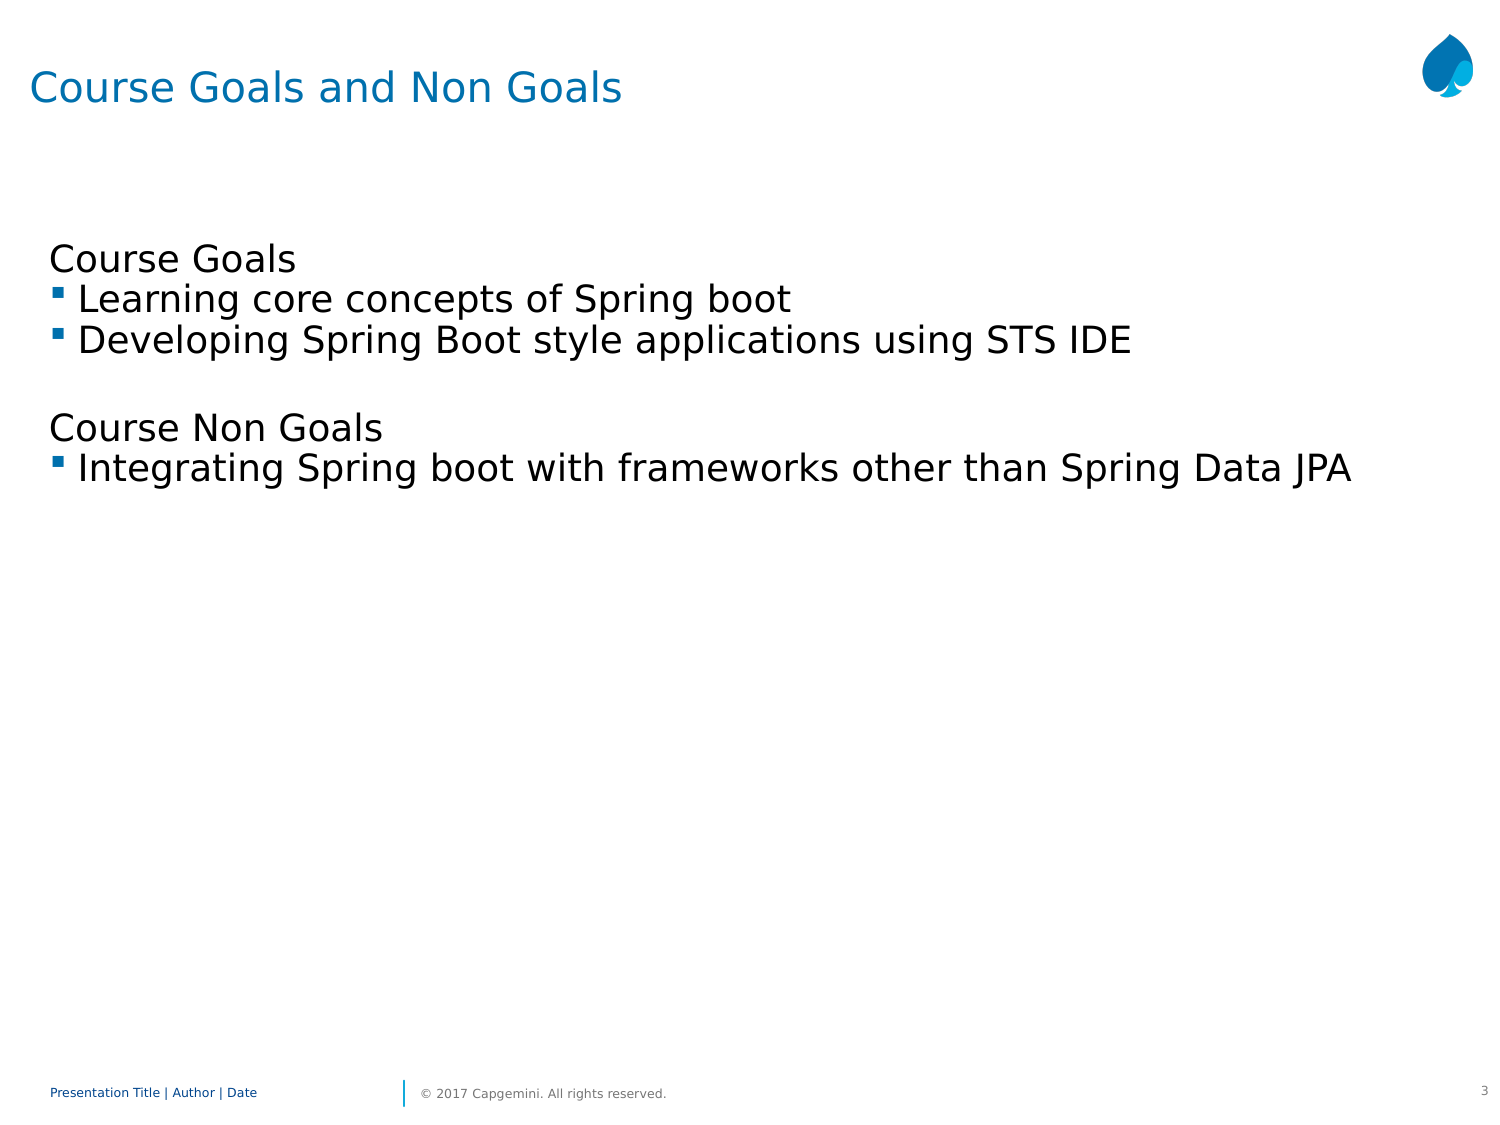

Course Goals and Non Goals
Course Goals
Learning core concepts of Spring boot
Developing Spring Boot style applications using STS IDE

Course Non Goals
Integrating Spring boot with frameworks other than Spring Data JPA